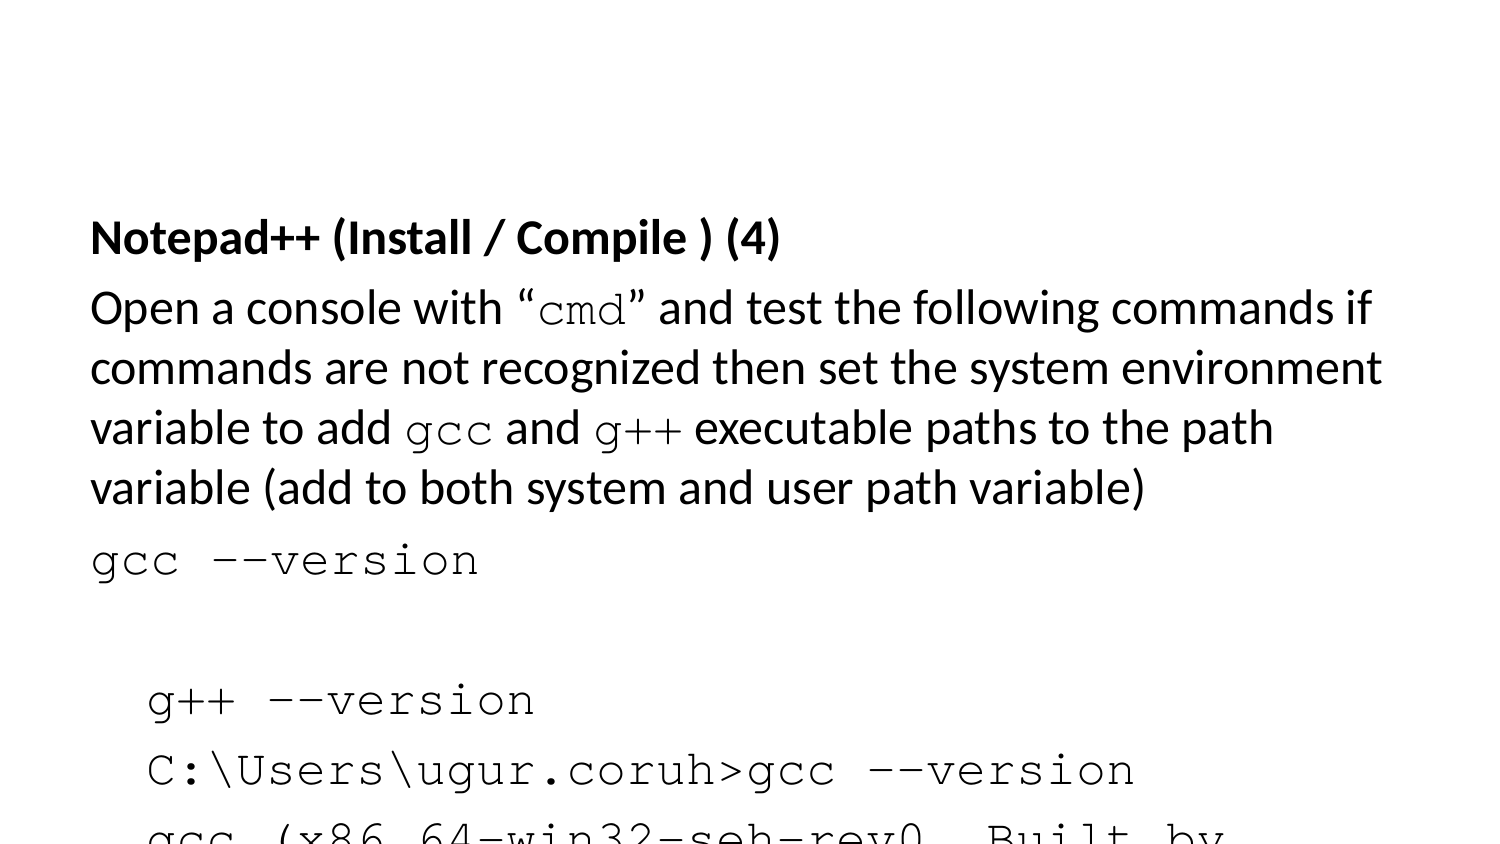

Notepad++ (Install / Compile ) (4)
Open a console with “cmd” and test the following commands if commands are not recognized then set the system environment variable to add gcc and g++ executable paths to the path variable (add to both system and user path variable)
gcc --version

g++ --version
C:\Users\ugur.coruh>gcc --version
gcc (x86_64-win32-seh-rev0, Built by MinGW-W64 project) 8.1.0
Copyright (C) 2018 Free Software Foundation, Inc.
This is free software; see the source for copying conditions.  There is NO
warranty; not even for MERCHANTABILITY or FITNESS FOR A PARTICULAR PURPOSE.